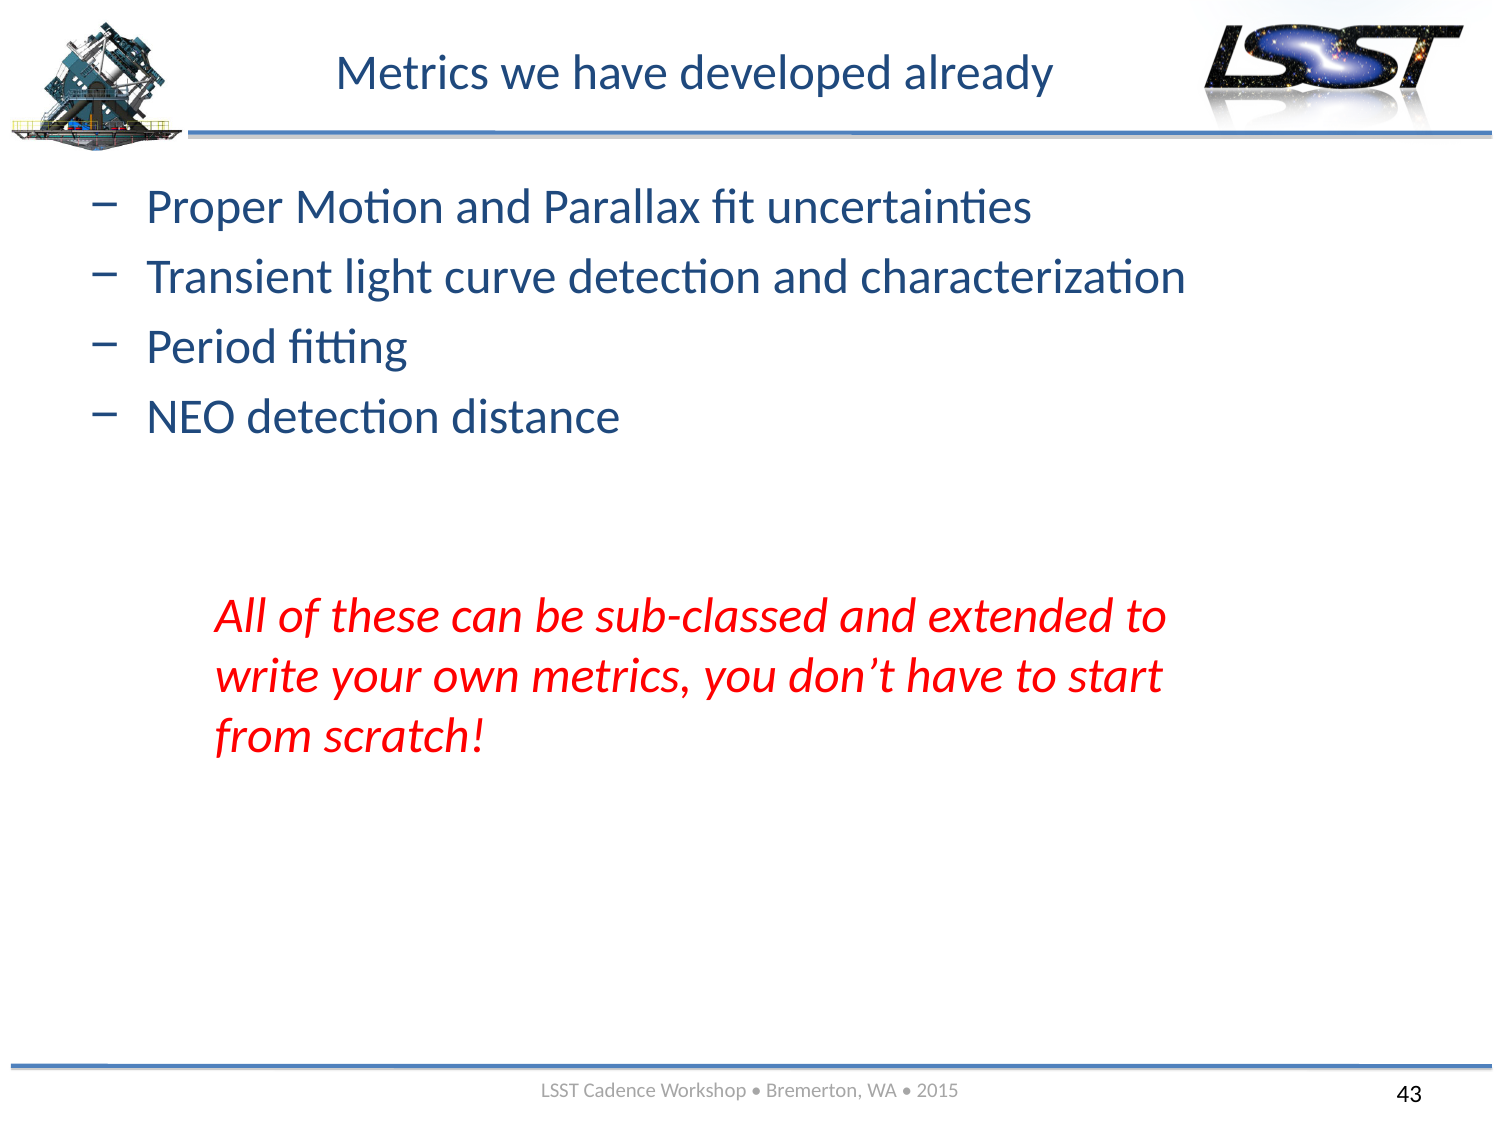

# Metrics we have developed already
Proper Motion and Parallax fit uncertainties
Transient light curve detection and characterization
Period fitting
NEO detection distance
All of these can be sub-classed and extended to write your own metrics, you don’t have to start from scratch!